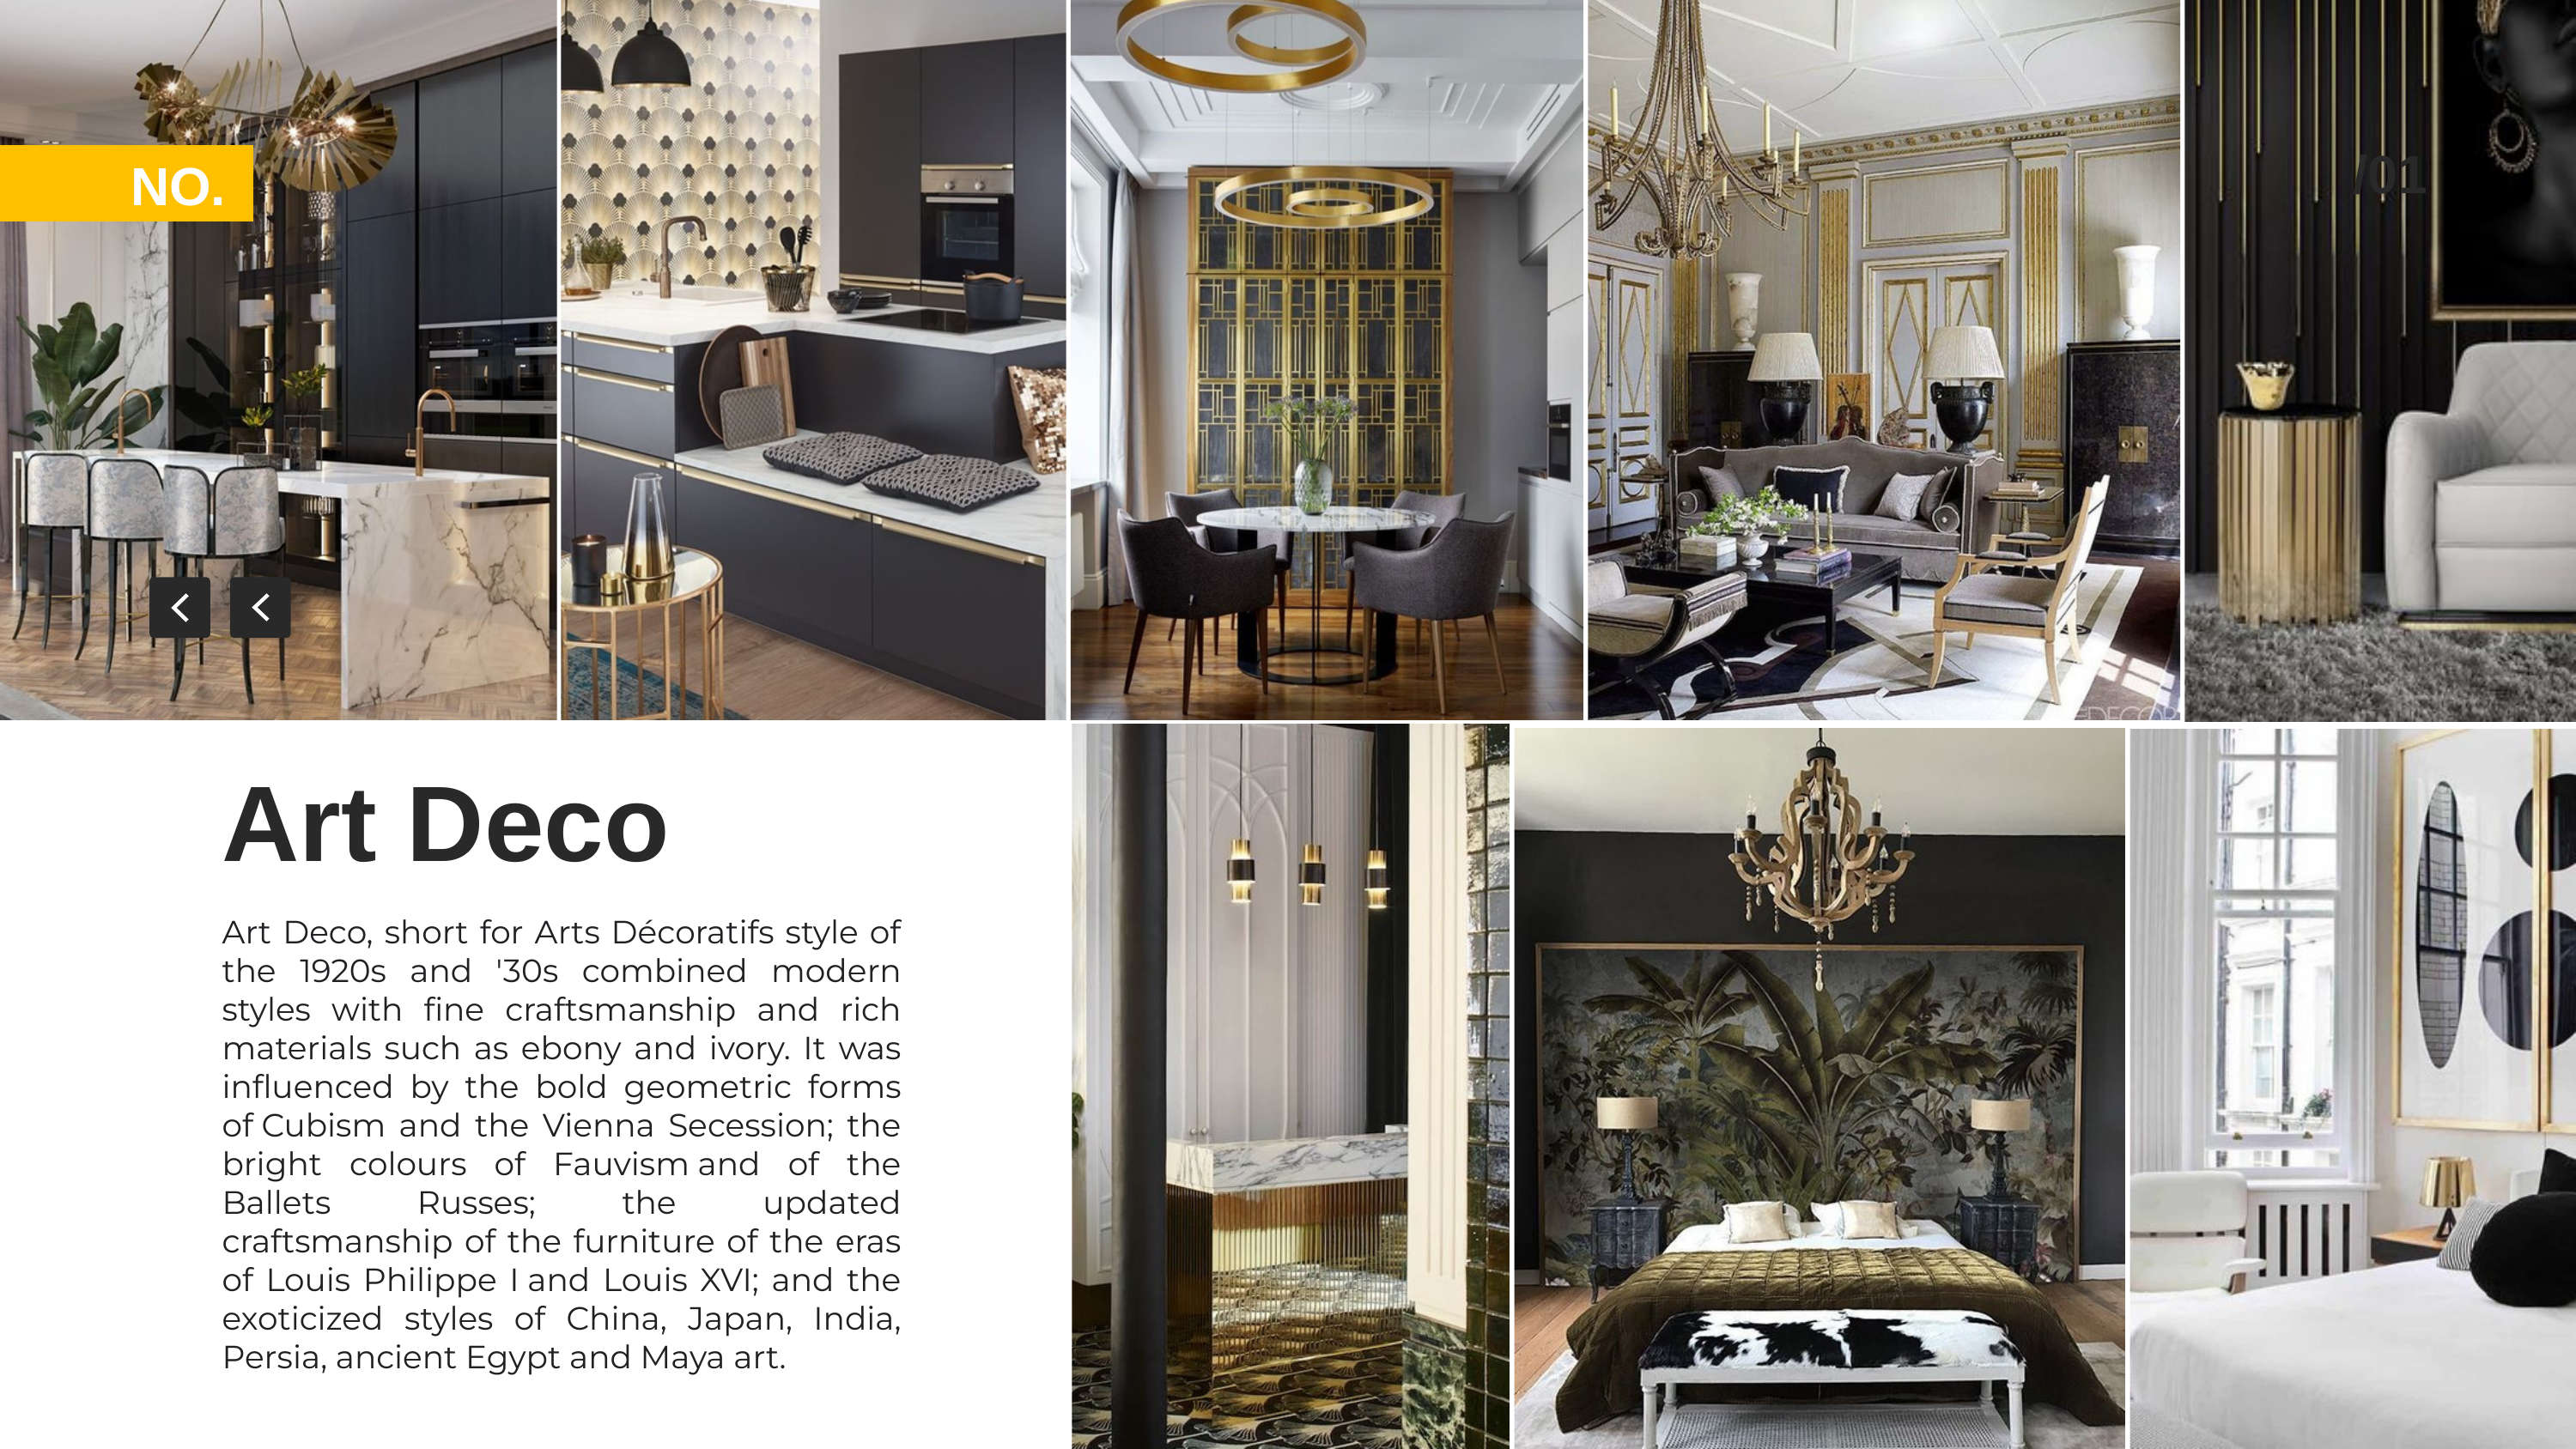

NO.
/01

Art Deco
Art Deco, short for Arts Décoratifs style of the 1920s and '30s combined modern styles with fine craftsmanship and rich materials such as ebony and ivory. It was influenced by the bold geometric forms of Cubism and the Vienna Secession; the bright colours of Fauvism and of the Ballets Russes; the updated craftsmanship of the furniture of the eras of Louis Philippe I and Louis XVI; and the exoticized styles of China, Japan, India, Persia, ancient Egypt and Maya art.